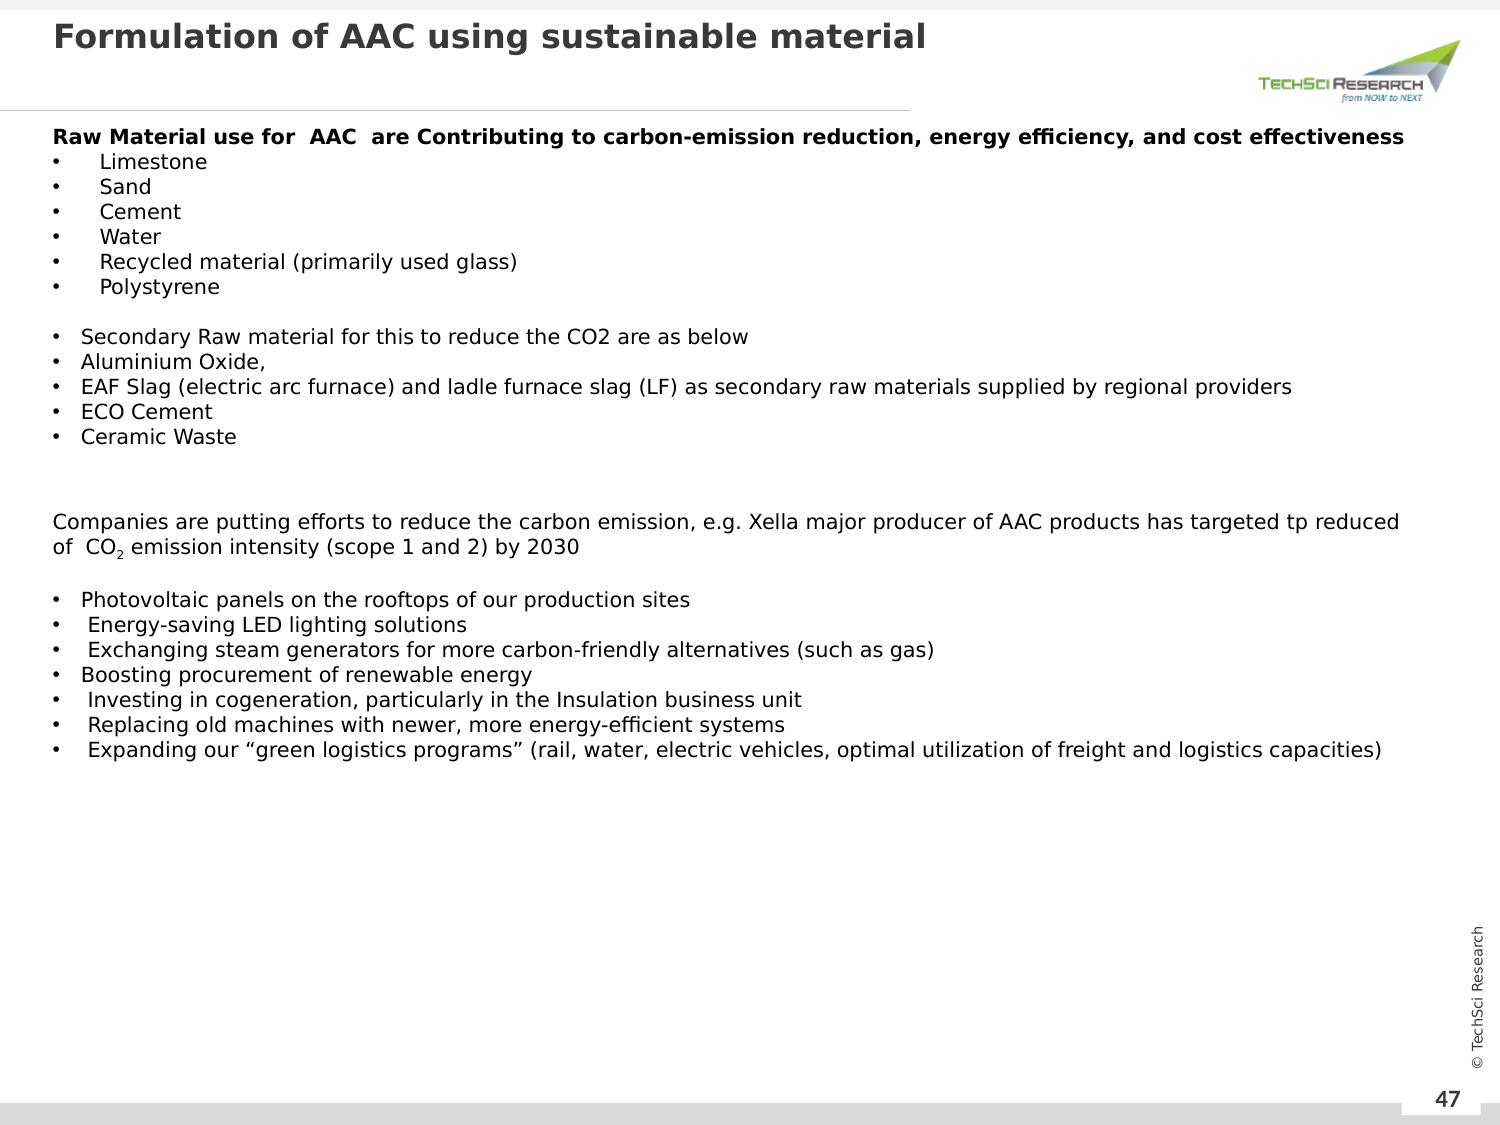

Formulation of AAC using sustainable material
Raw Material use for  AAC  are Contributing to carbon-emission reduction, energy efficiency, and cost effectiveness
Limestone
Sand
Cement
Water
Recycled material (primarily used glass)
Polystyrene

Secondary Raw material for this to reduce the CO2 are as below
Aluminium Oxide,
EAF Slag (electric arc furnace) and ladle furnace slag (LF) as secondary raw materials supplied by regional providers
ECO Cement
Ceramic Waste
Companies are putting efforts to reduce the carbon emission, e.g. Xella major producer of AAC products has targeted tp reduced of  CO2 emission intensity (scope 1 and 2) by 2030

Photovoltaic panels on the rooftops of our production sites
 Energy-saving LED lighting solutions
 Exchanging steam generators for more carbon-friendly alternatives (such as gas)
Boosting procurement of renewable energy
 Investing in cogeneration, particularly in the Insulation business unit
 Replacing old machines with newer, more energy-efficient systems
 Expanding our “green logistics programs” (rail, water, electric vehicles, optimal utilization of freight and logistics capacities)